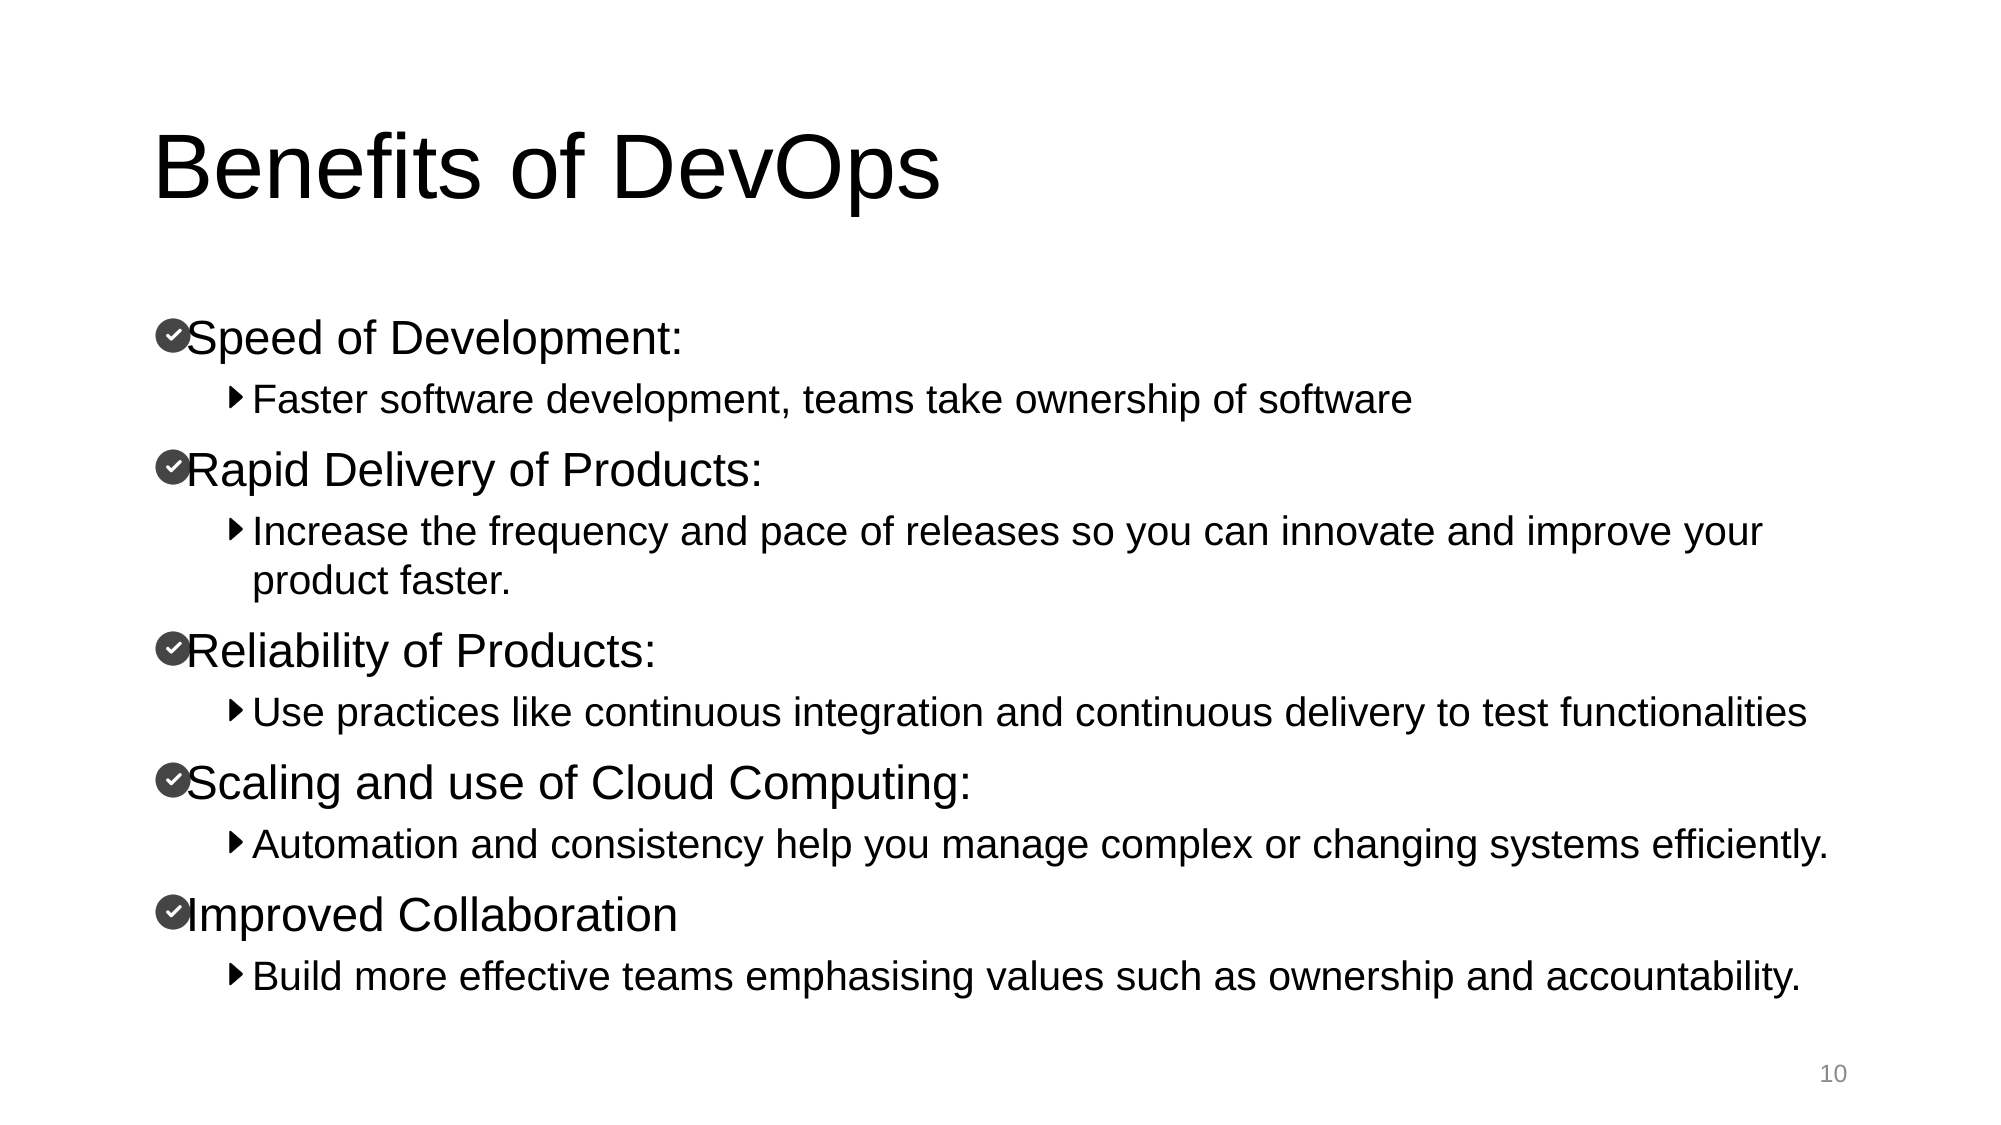

# Benefits of DevOps
Speed of Development:
Faster software development, teams take ownership of software
Rapid Delivery of Products:
Increase the frequency and pace of releases so you can innovate and improve your product faster.
Reliability of Products:
Use practices like continuous integration and continuous delivery to test functionalities
Scaling and use of Cloud Computing:
Automation and consistency help you manage complex or changing systems efficiently.
Improved Collaboration
Build more effective teams emphasising values such as ownership and accountability.

10